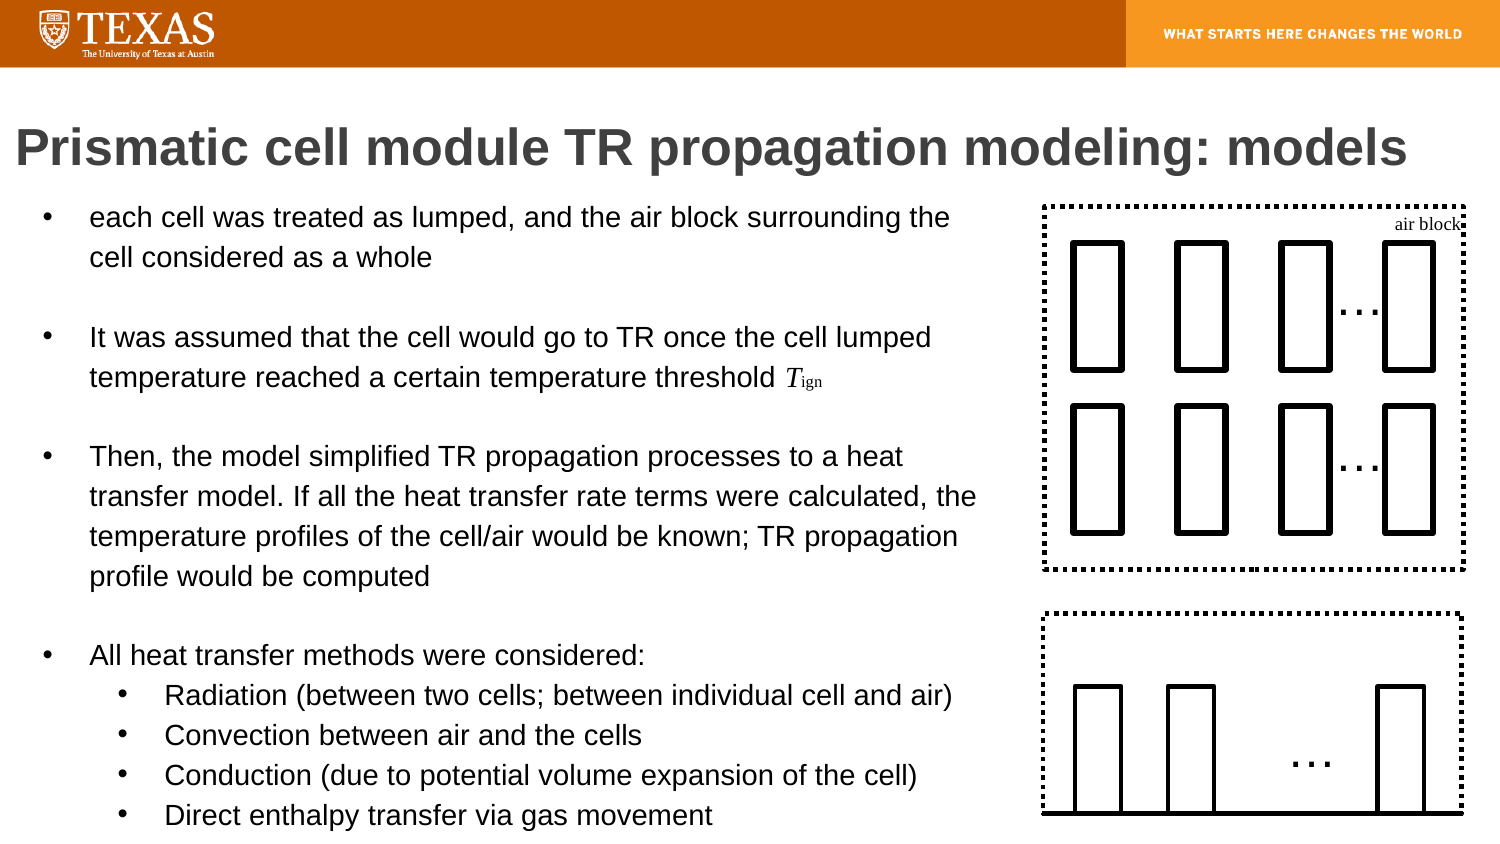

Prismatic cell module TR propagation modeling: models
each cell was treated as lumped, and the air block surrounding the cell considered as a whole

It was assumed that the cell would go to TR once the cell lumped temperature reached a certain temperature threshold Tign

Then, the model simplified TR propagation processes to a heat transfer model. If all the heat transfer rate terms were calculated, the temperature profiles of the cell/air would be known; TR propagation profile would be computed

All heat transfer methods were considered:
Radiation (between two cells; between individual cell and air)
Convection between air and the cells
Conduction (due to potential volume expansion of the cell)
Direct enthalpy transfer via gas movement
air block

…

…

…